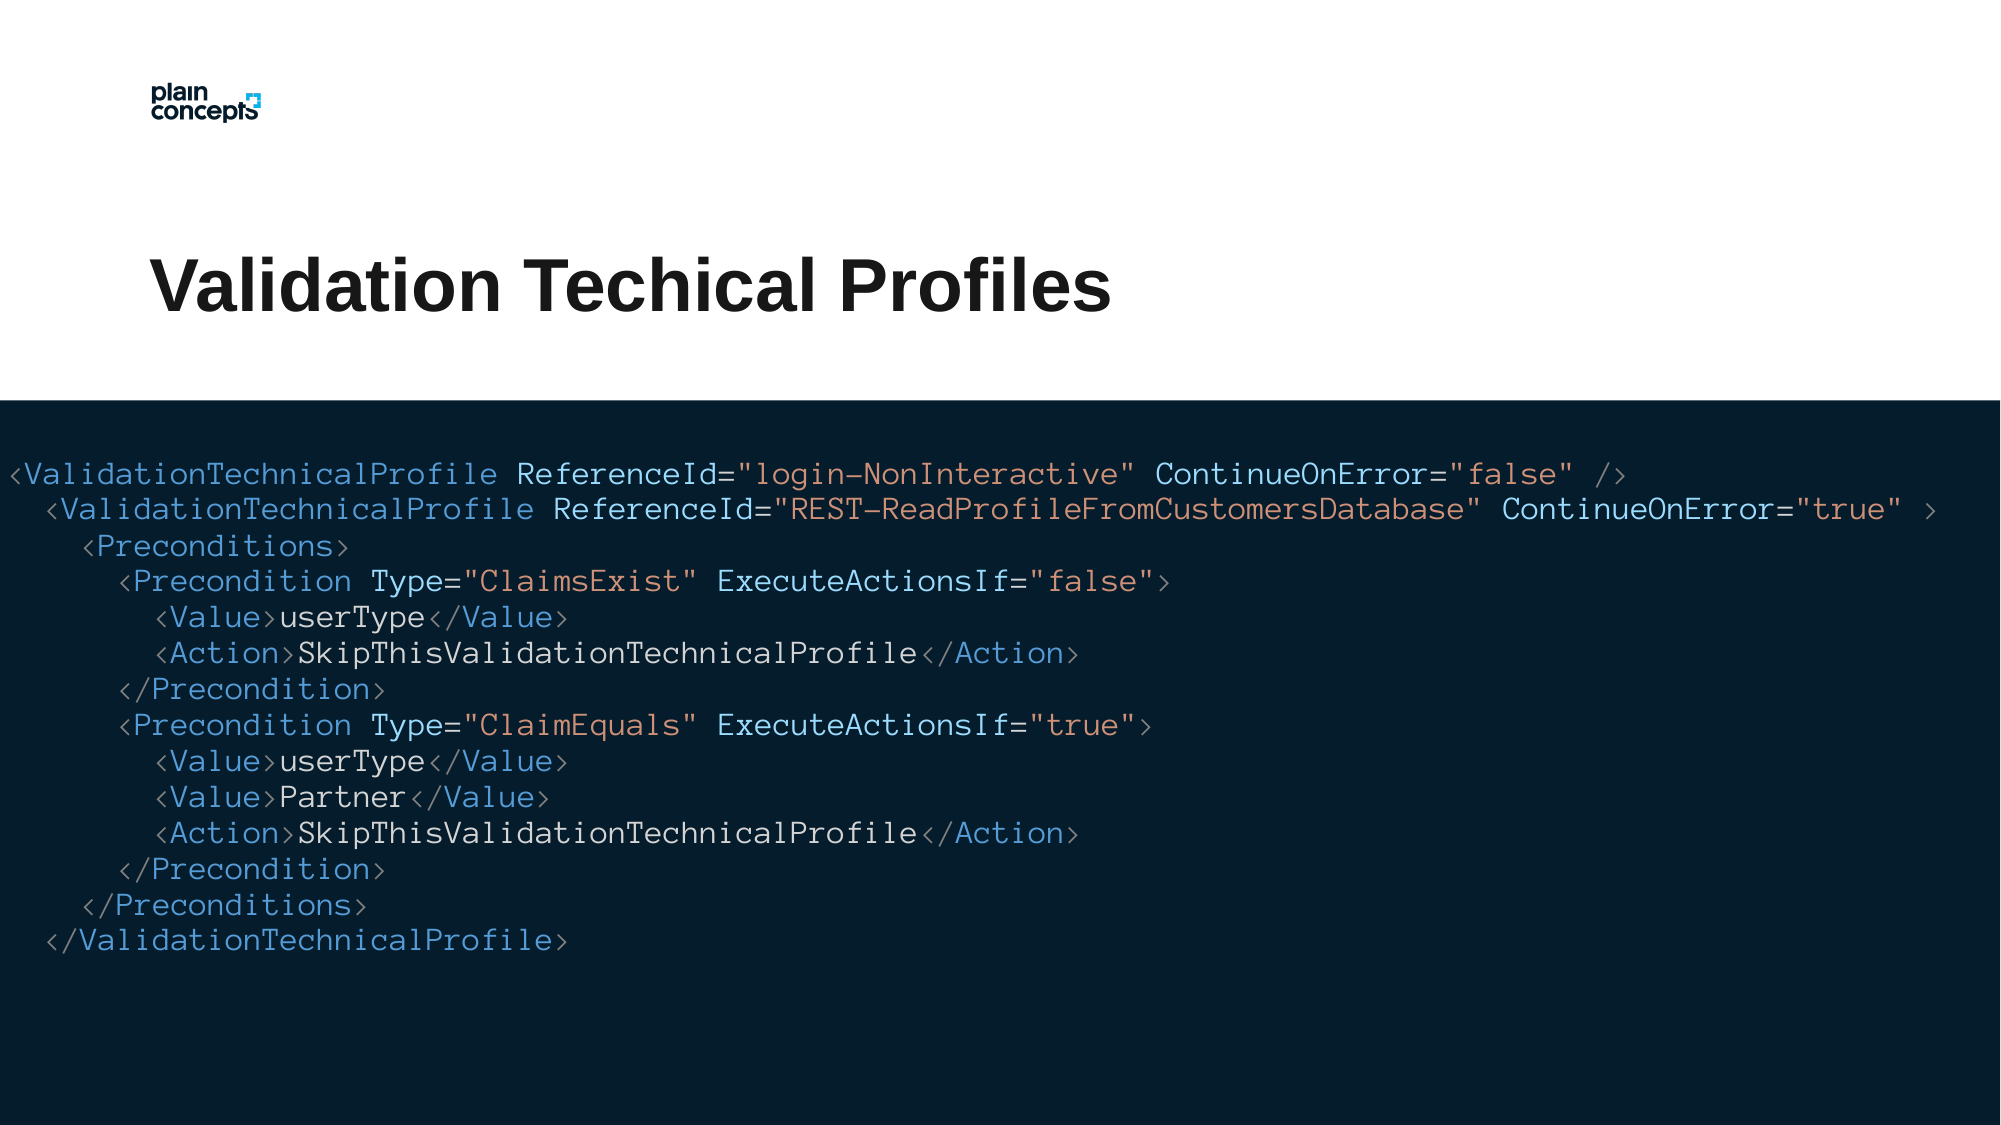

Validation Techical Profiles

<ValidationTechnicalProfile ReferenceId="login-NonInteractive" ContinueOnError="false" />
  <ValidationTechnicalProfile ReferenceId="REST-ReadProfileFromCustomersDatabase" ContinueOnError="true" >
    <Preconditions>
      <Precondition Type="ClaimsExist" ExecuteActionsIf="false">
        <Value>userType</Value>
        <Action>SkipThisValidationTechnicalProfile</Action>
      </Precondition>
      <Precondition Type="ClaimEquals" ExecuteActionsIf="true">
        <Value>userType</Value>
        <Value>Partner</Value>
        <Action>SkipThisValidationTechnicalProfile</Action>
      </Precondition>
    </Preconditions>
  </ValidationTechnicalProfile>